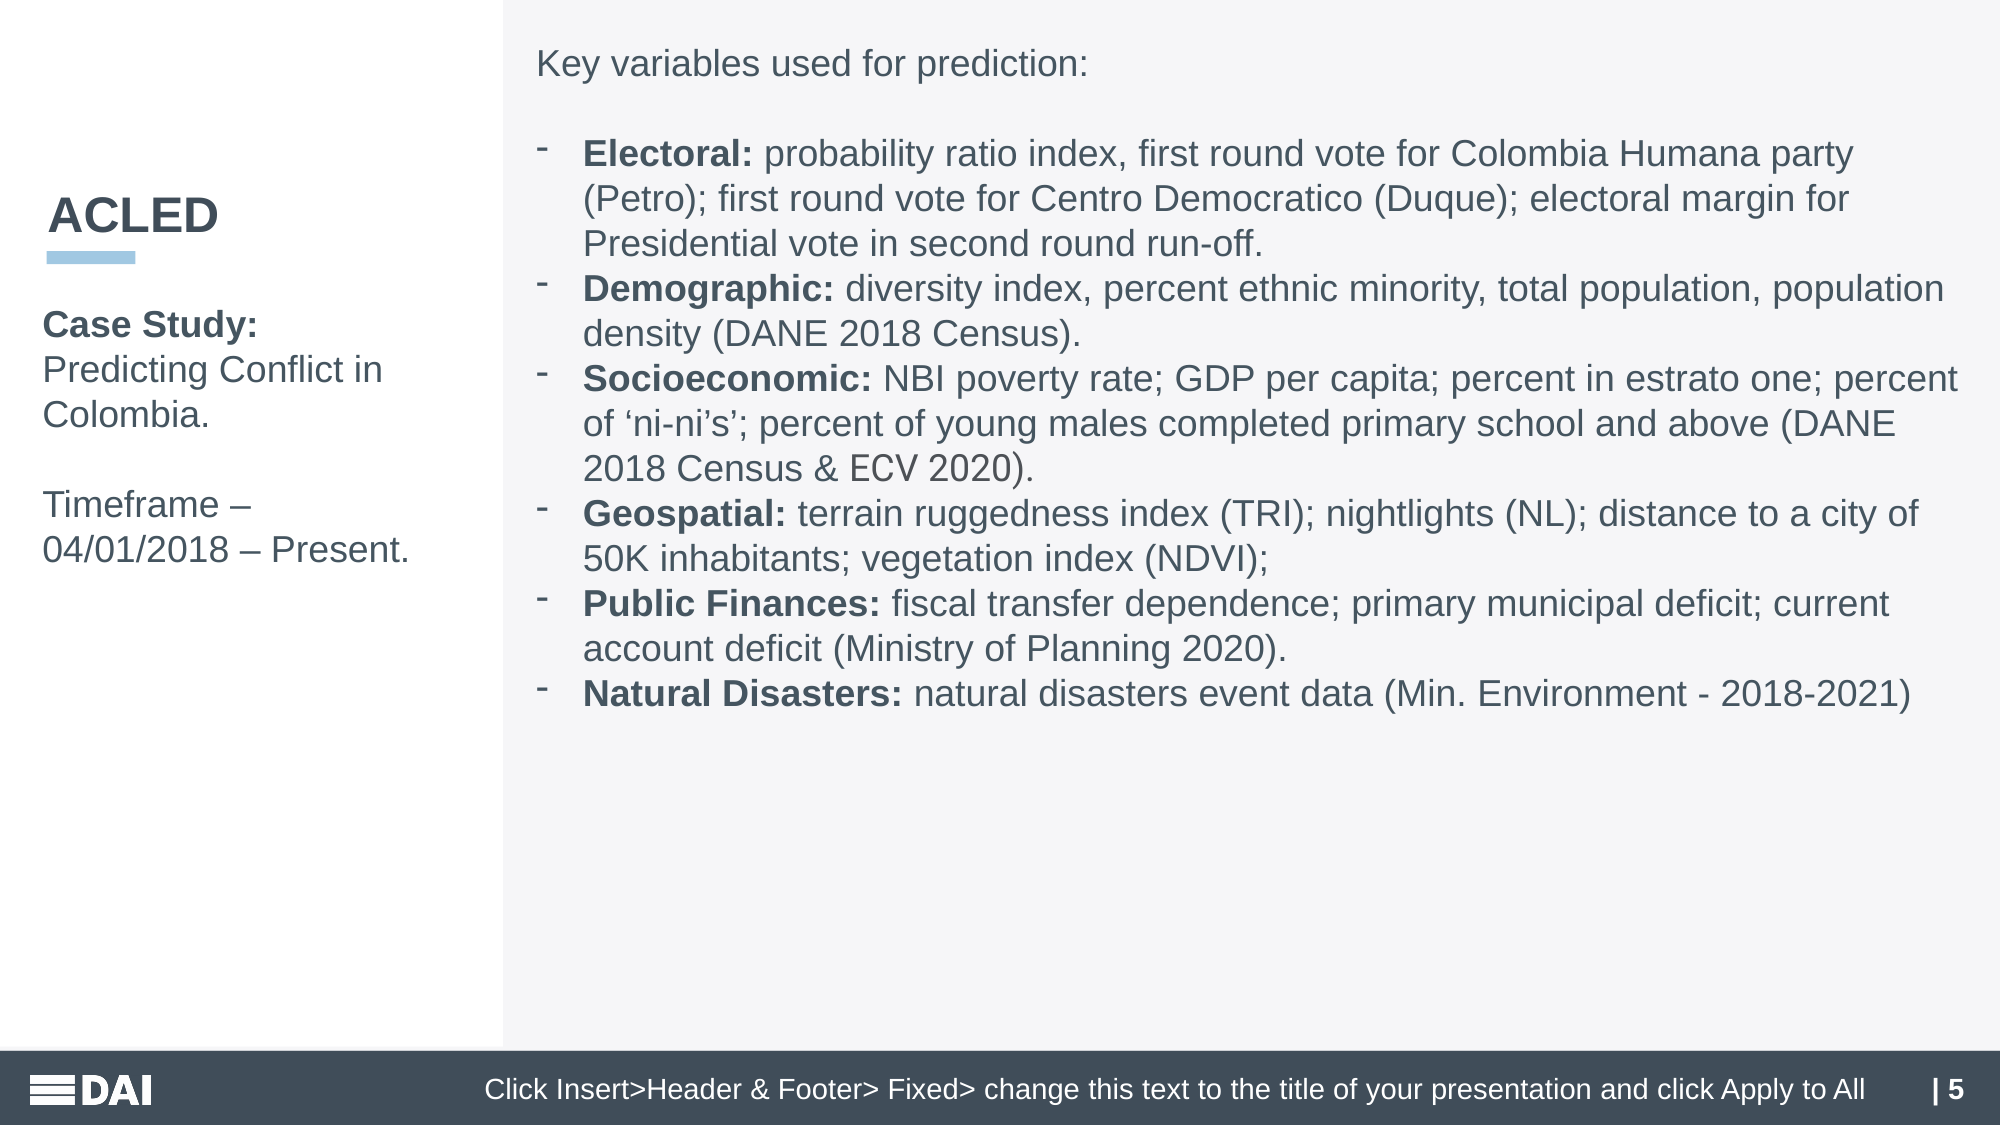

ACLED
Key variables used for prediction:

Electoral: probability ratio index, first round vote for Colombia Humana party (Petro); first round vote for Centro Democratico (Duque); electoral margin for Presidential vote in second round run-off.
Demographic: diversity index, percent ethnic minority, total population, population density (DANE 2018 Census).
Socioeconomic: NBI poverty rate; GDP per capita; percent in estrato one; percent of ‘ni-ni’s’; percent of young males completed primary school and above (DANE 2018 Census & ECV 2020).
Geospatial: terrain ruggedness index (TRI); nightlights (NL); distance to a city of 50K inhabitants; vegetation index (NDVI);
Public Finances: fiscal transfer dependence; primary municipal deficit; current account deficit (Ministry of Planning 2020).
Natural Disasters: natural disasters event data (Min. Environment - 2018-2021)

Case Study: Predicting Conflict in Colombia.

Timeframe – 04/01/2018 – Present.

| 5
Click Insert>Header & Footer> Fixed> change this text to the title of your presentation and click Apply to All